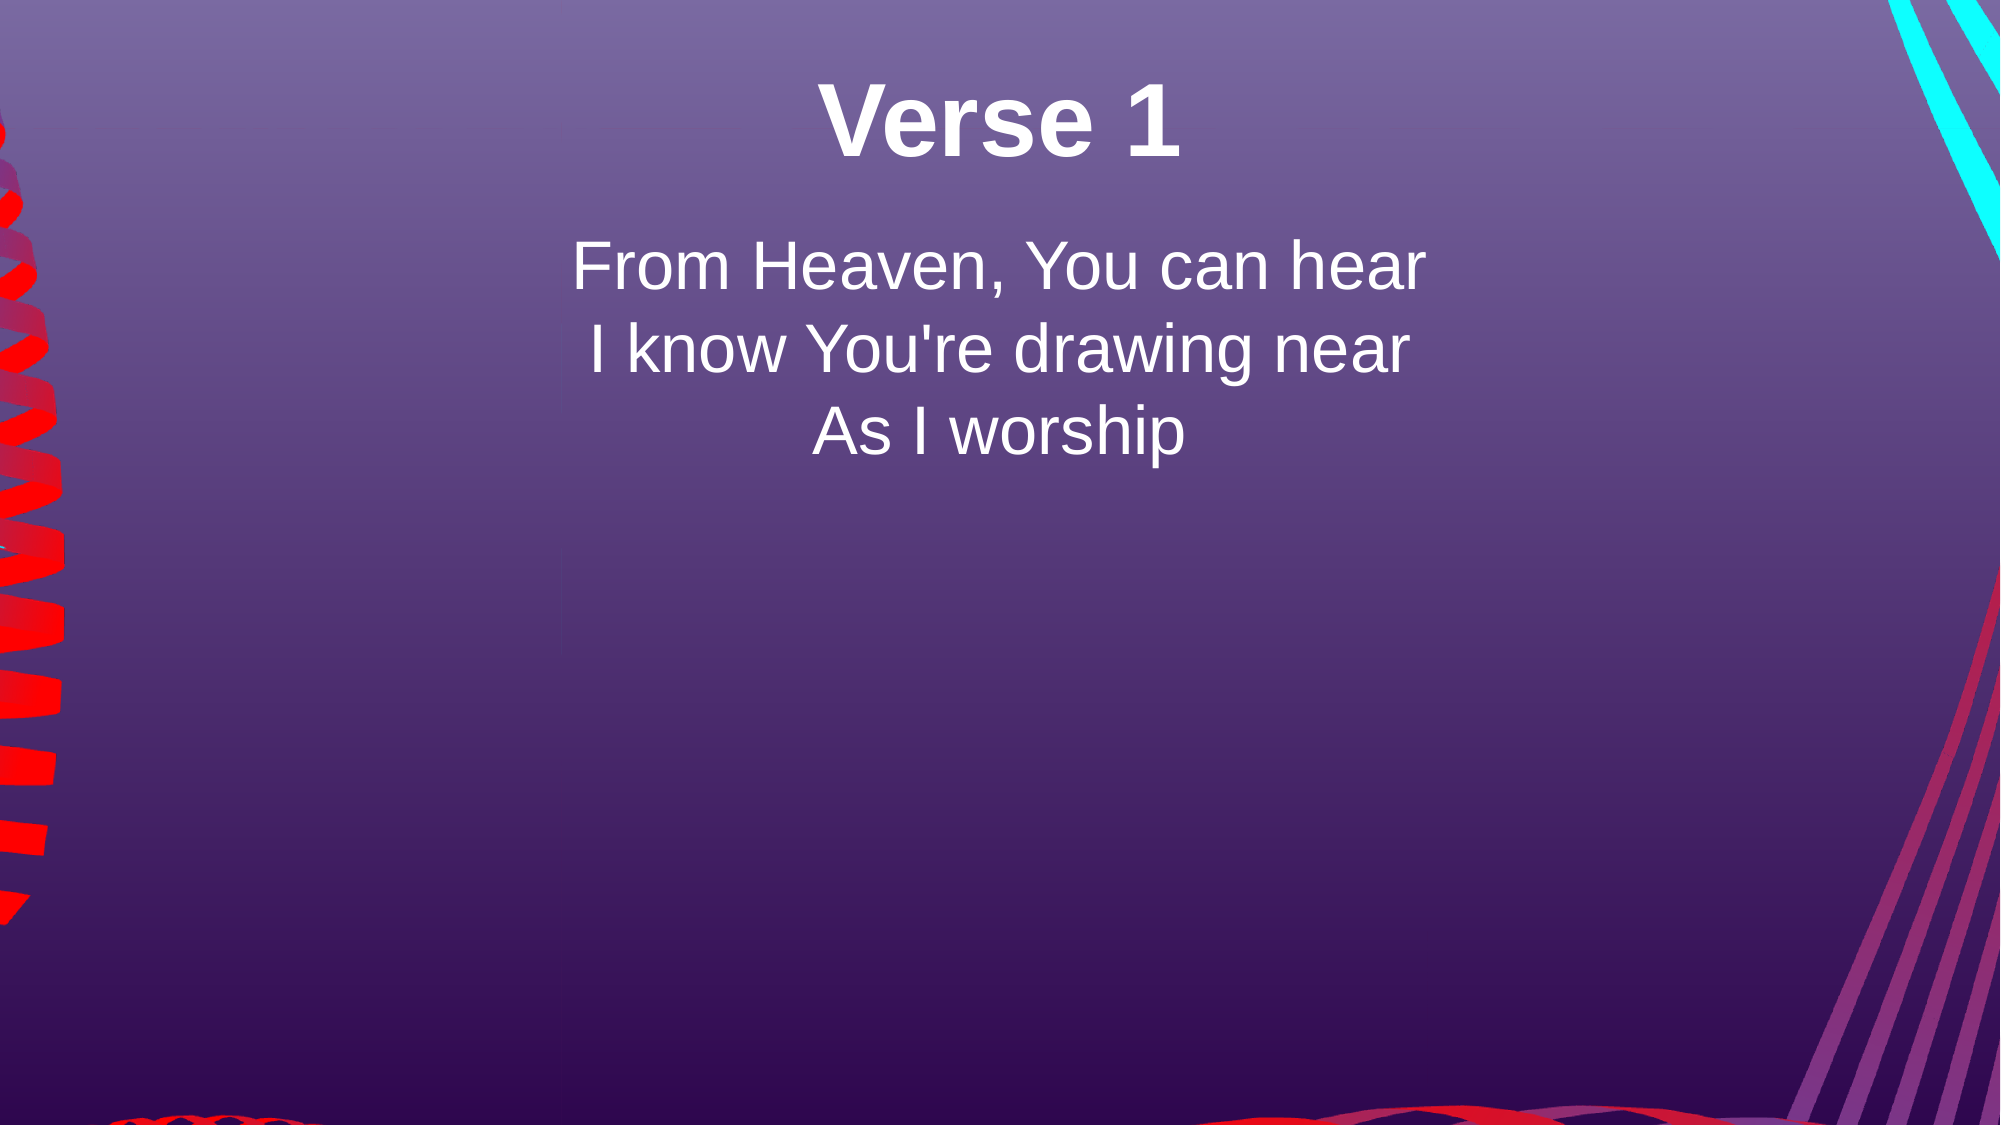

Verse 1
From Heaven, You can hear
I know You're drawing near
As I worship